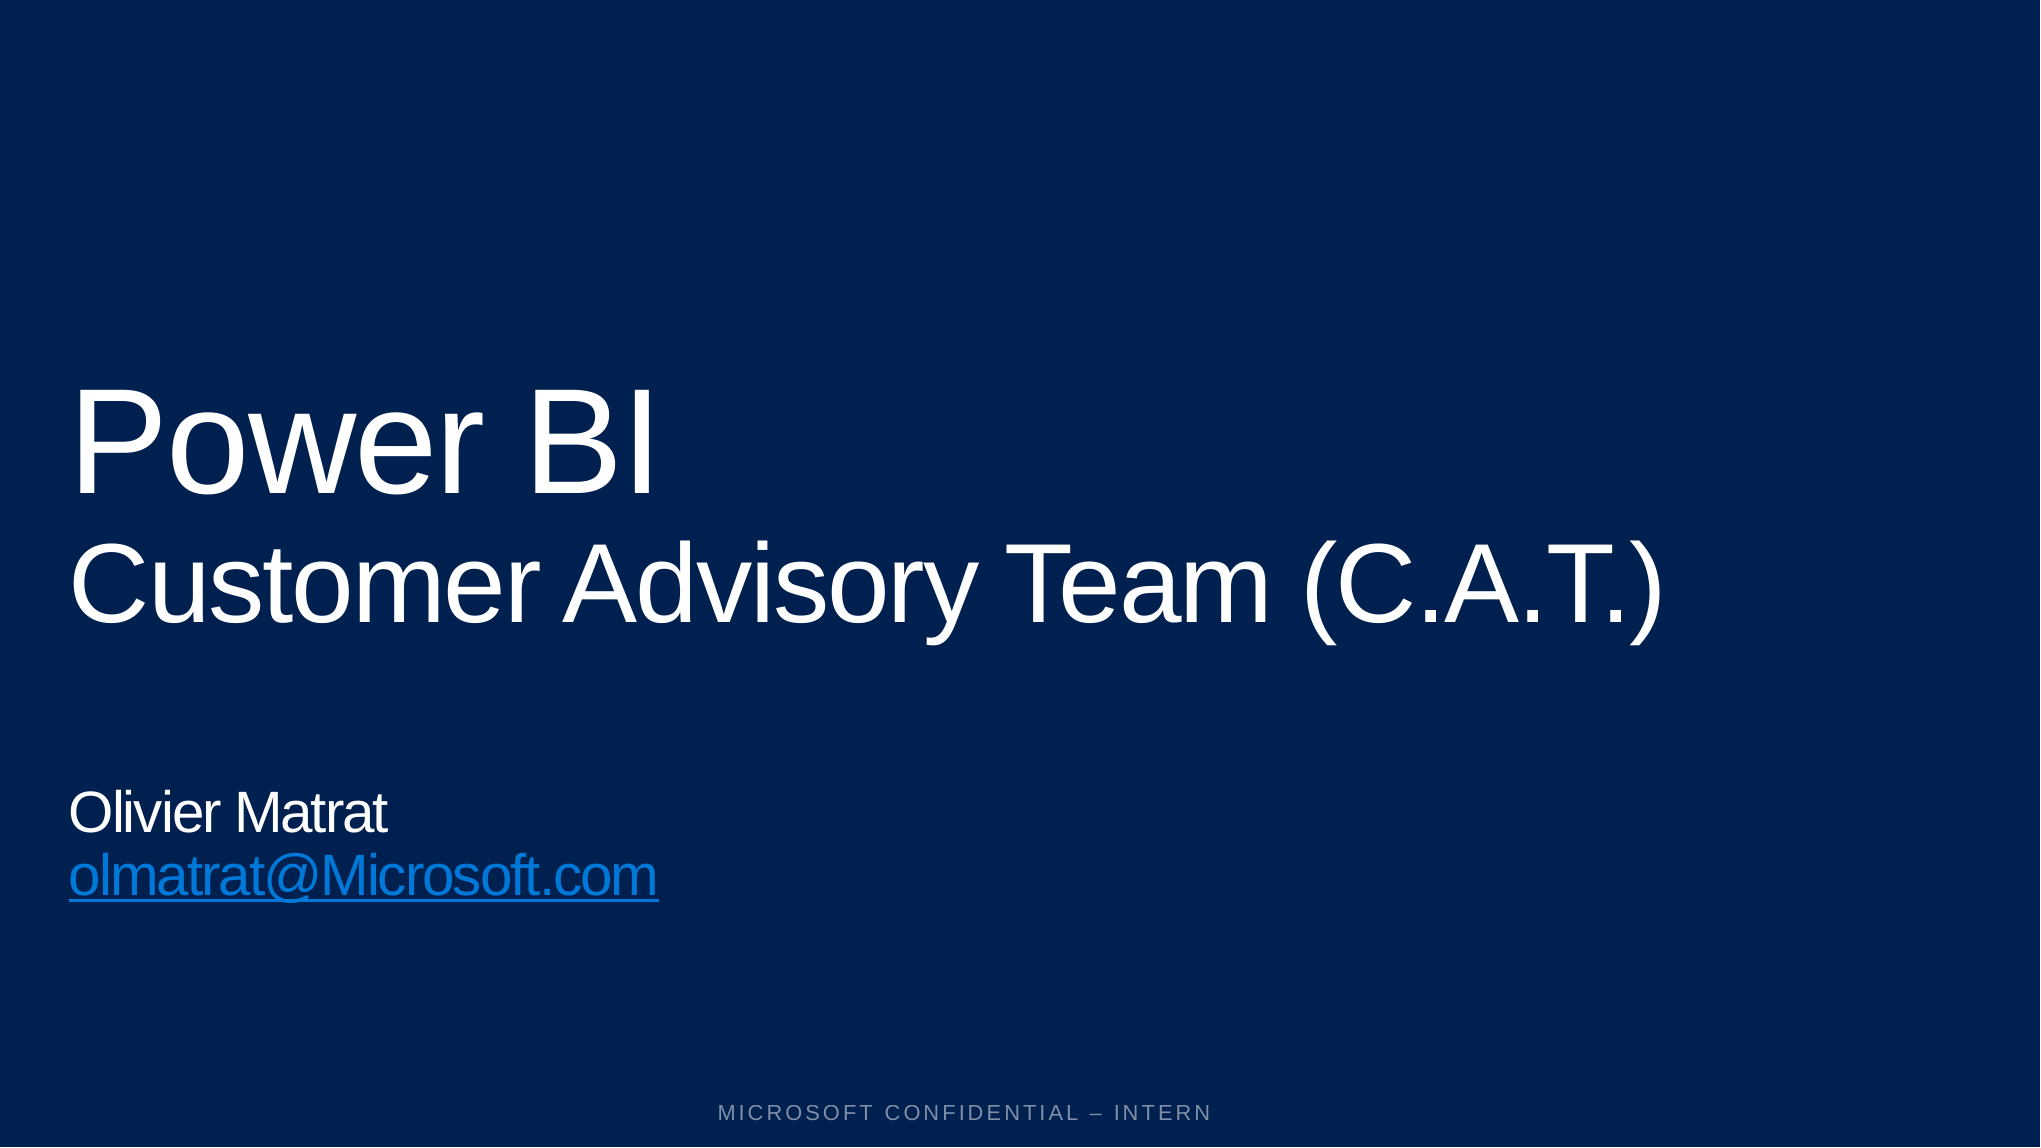

# Power BI Customer Advisory Team (C.A.T.) Olivier Matrat olmatrat@Microsoft.com